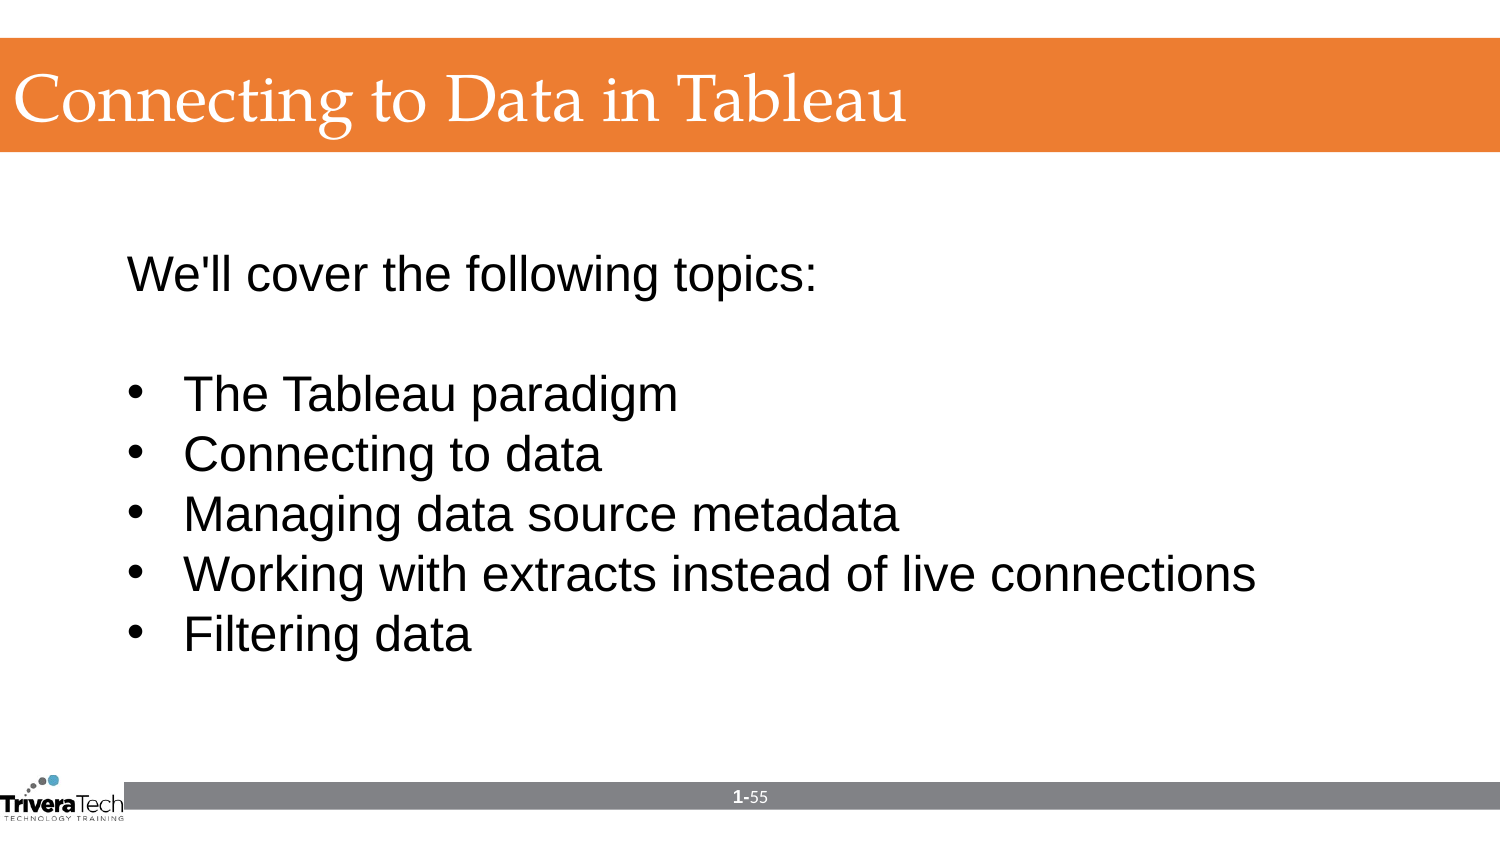

Connecting to Data in Tableau
We'll cover the following topics:

The Tableau paradigm
Connecting to data
Managing data source metadata
Working with extracts instead of live connections
Filtering data
1-55